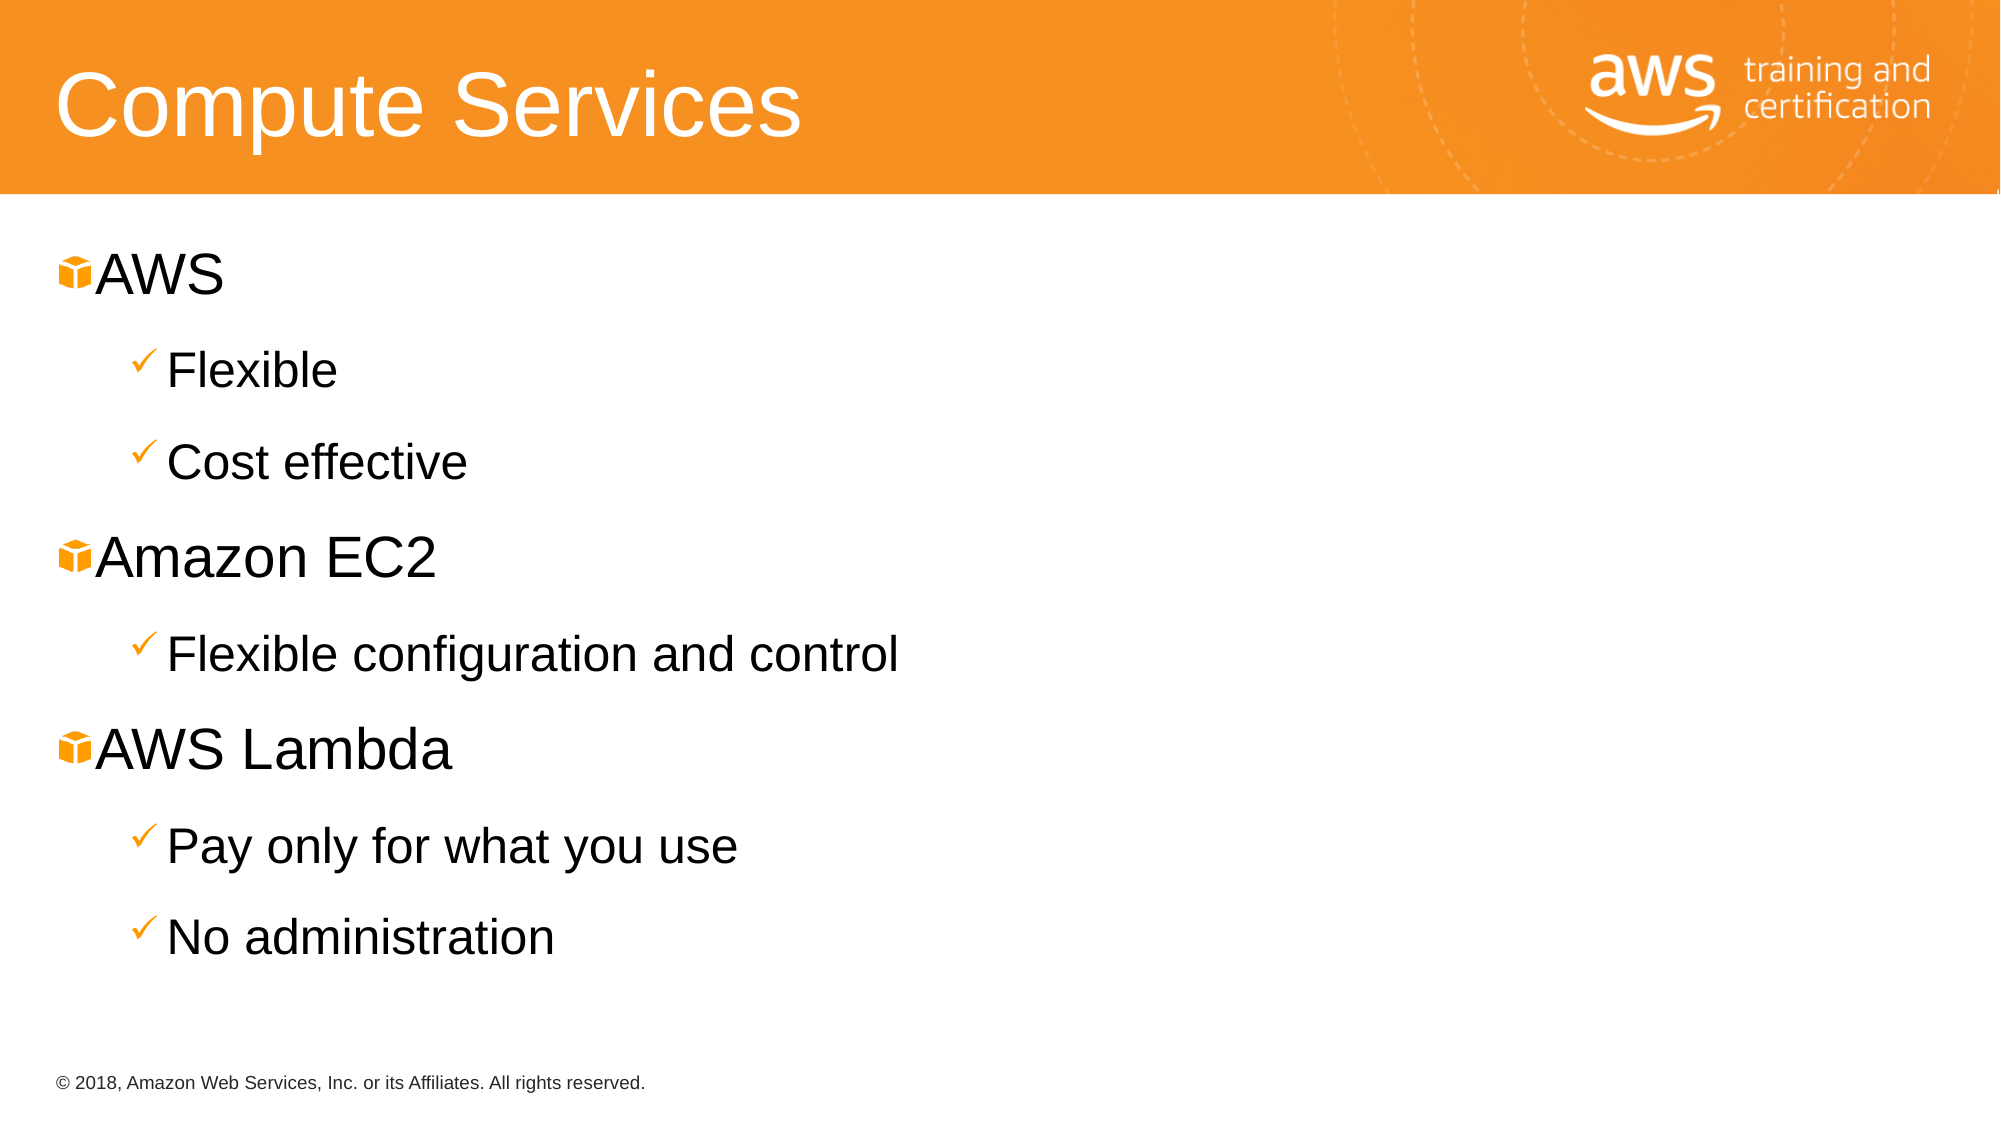

# Compute Services

AWS
Flexible
Cost effective
Amazon EC2
Flexible configuration and control
AWS Lambda
Pay only for what you use
No administration